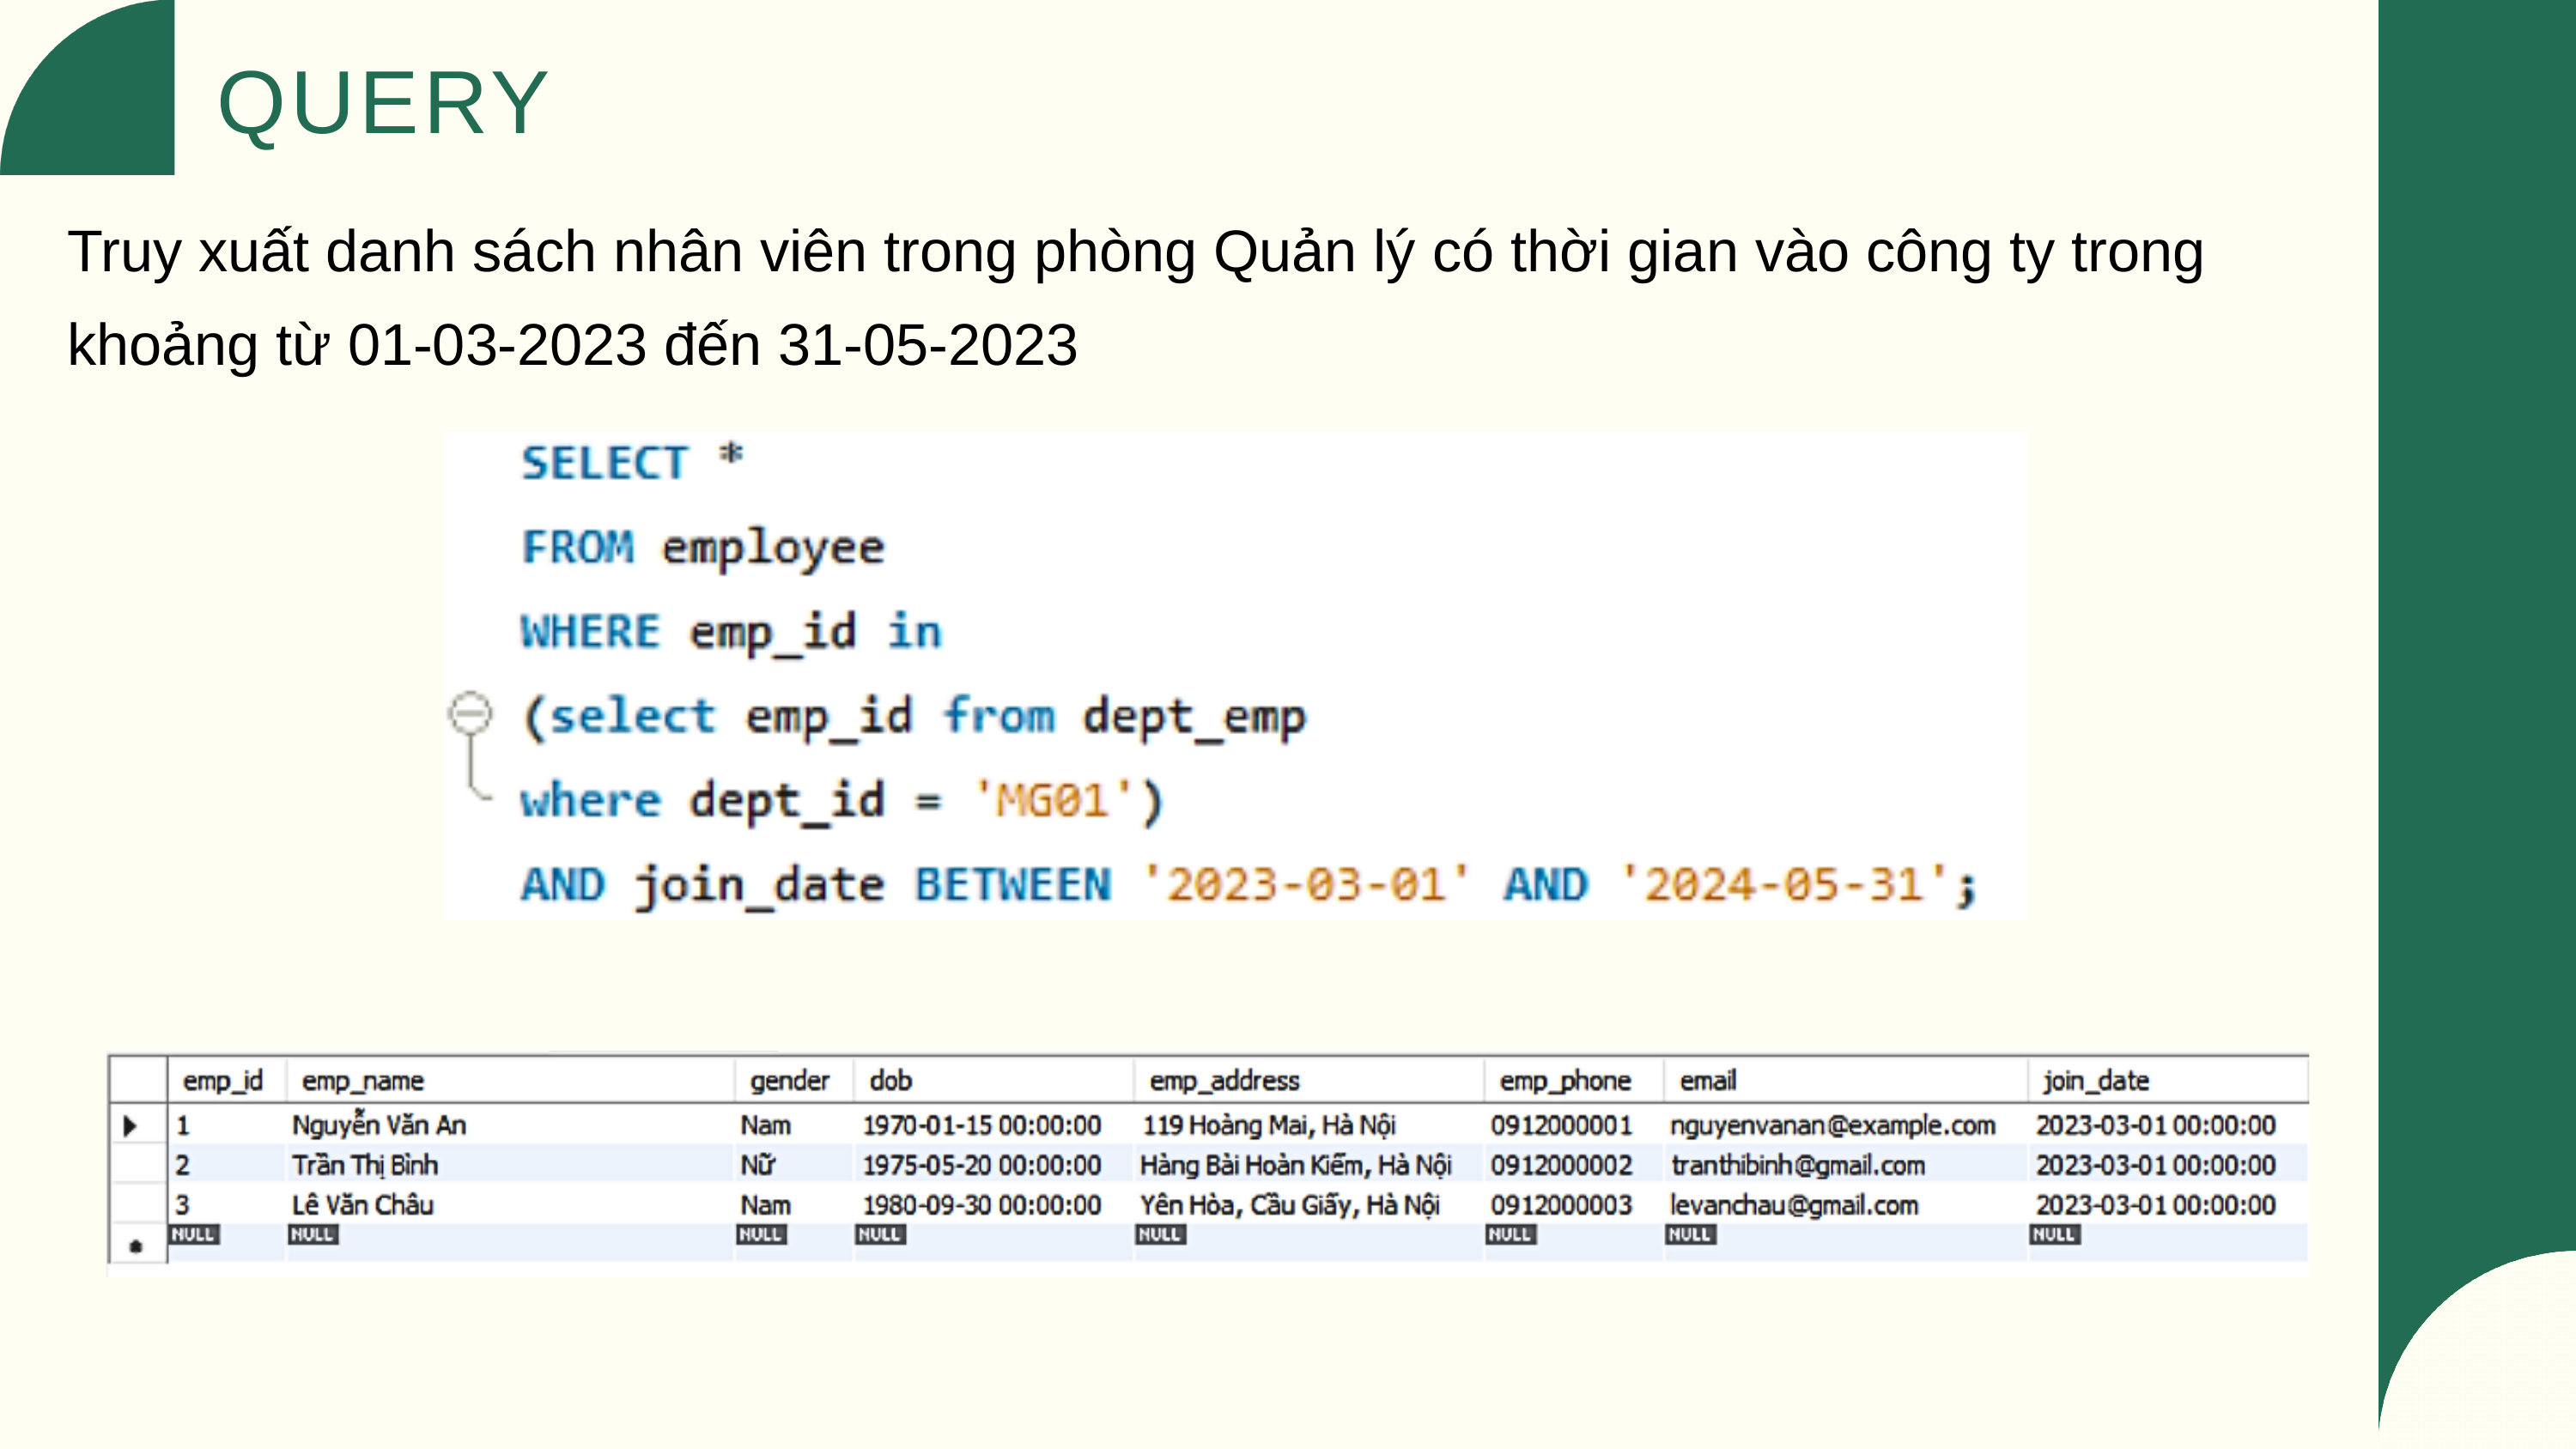

QUERY
Truy xuất danh sách nhân viên trong phòng Quản lý có thời gian vào công ty trong khoảng từ 01-03-2023 đến 31-05-2023